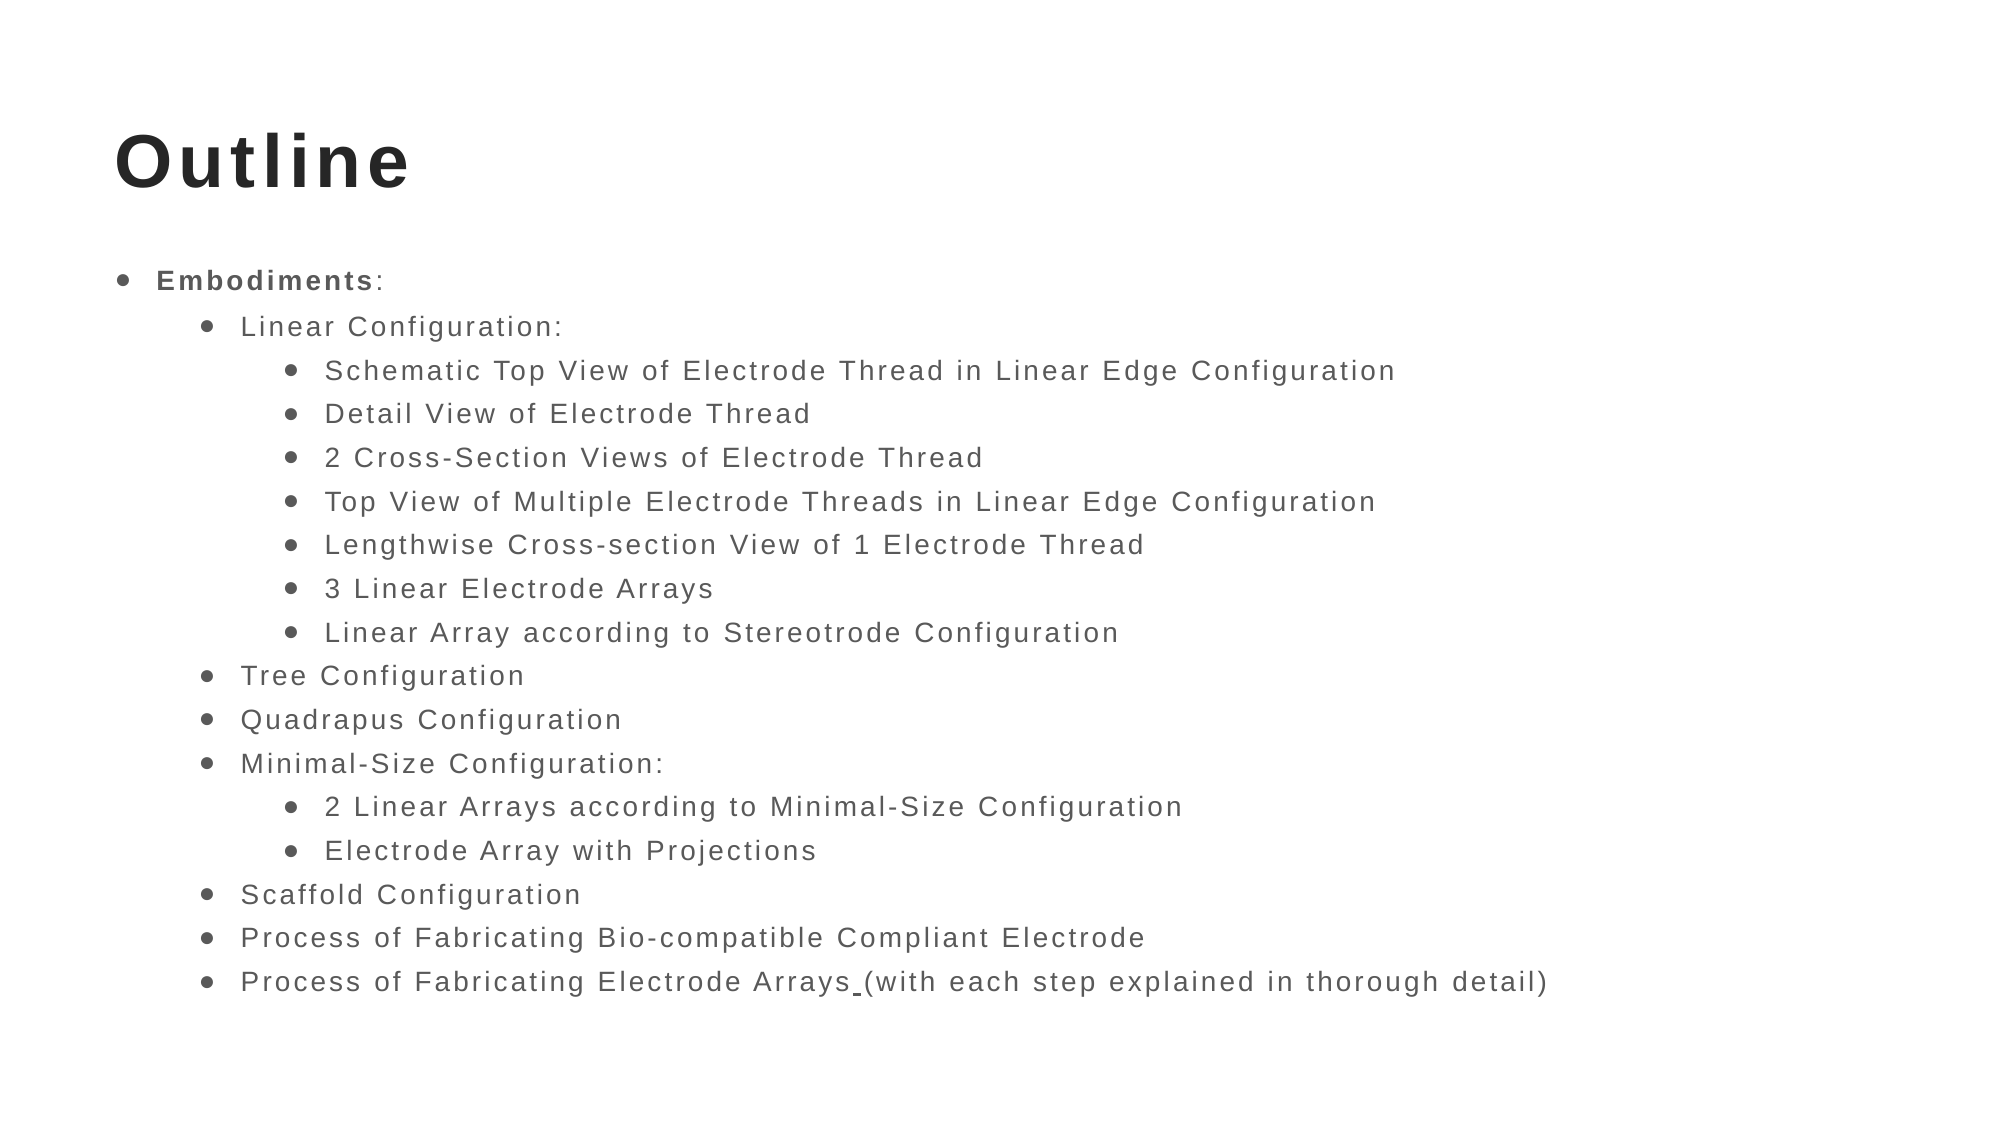

# Outline
Embodiments:
Linear Configuration:
Schematic Top View of Electrode Thread in Linear Edge Configuration
Detail View of Electrode Thread
2 Cross-Section Views of Electrode Thread
Top View of Multiple Electrode Threads in Linear Edge Configuration
Lengthwise Cross-section View of 1 Electrode Thread
3 Linear Electrode Arrays
Linear Array according to Stereotrode Configuration
Tree Configuration
Quadrapus Configuration
Minimal-Size Configuration:
2 Linear Arrays according to Minimal-Size Configuration
Electrode Array with Projections
Scaffold Configuration
Process of Fabricating Bio-compatible Compliant Electrode
Process of Fabricating Electrode Arrays (with each step explained in thorough detail)